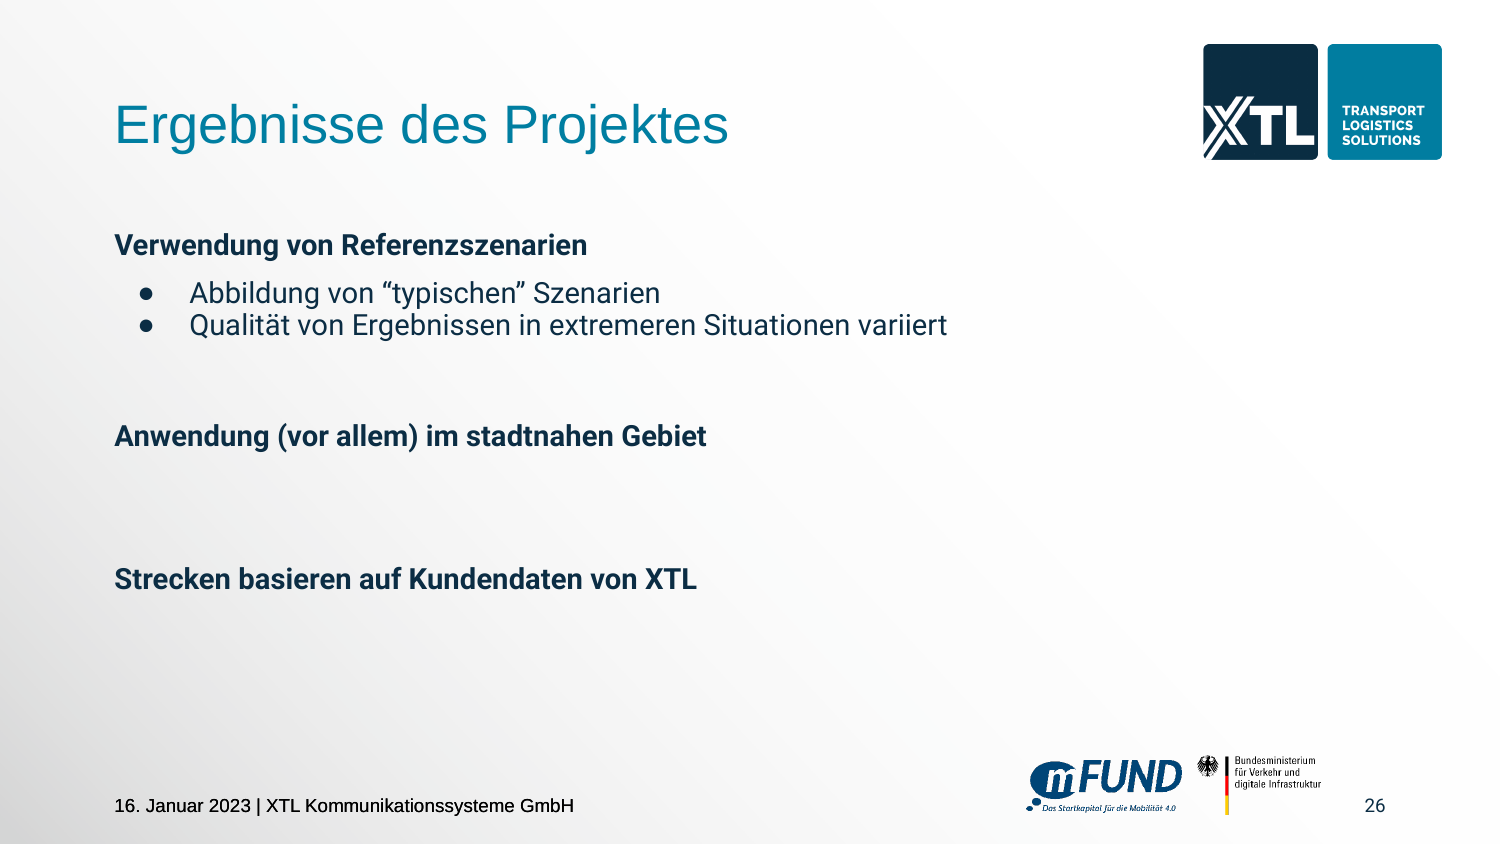

# Ergebnisse des Projektes
Verwendung von Referenzszenarien
Abbildung von “typischen” Szenarien
Qualität von Ergebnissen in extremeren Situationen variiert
Anwendung (vor allem) im stadtnahen Gebiet
Strecken basieren auf Kundendaten von XTL
26